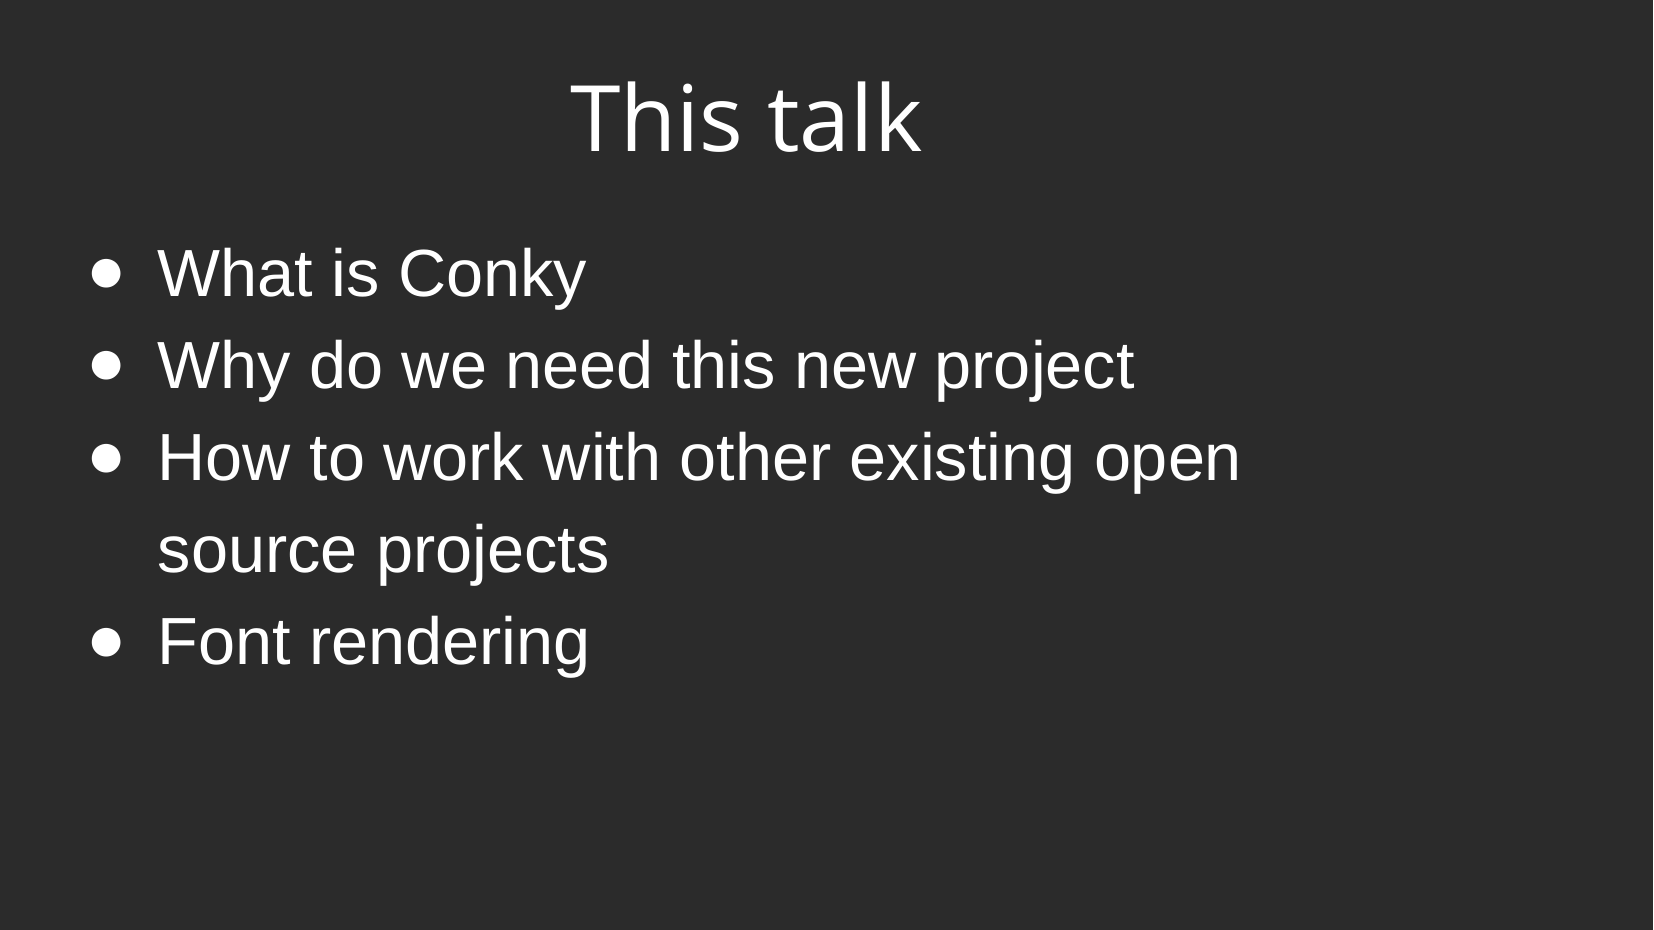

# This talk
What is Conky
Why do we need this new project
How to work with other existing open source projects
Font rendering